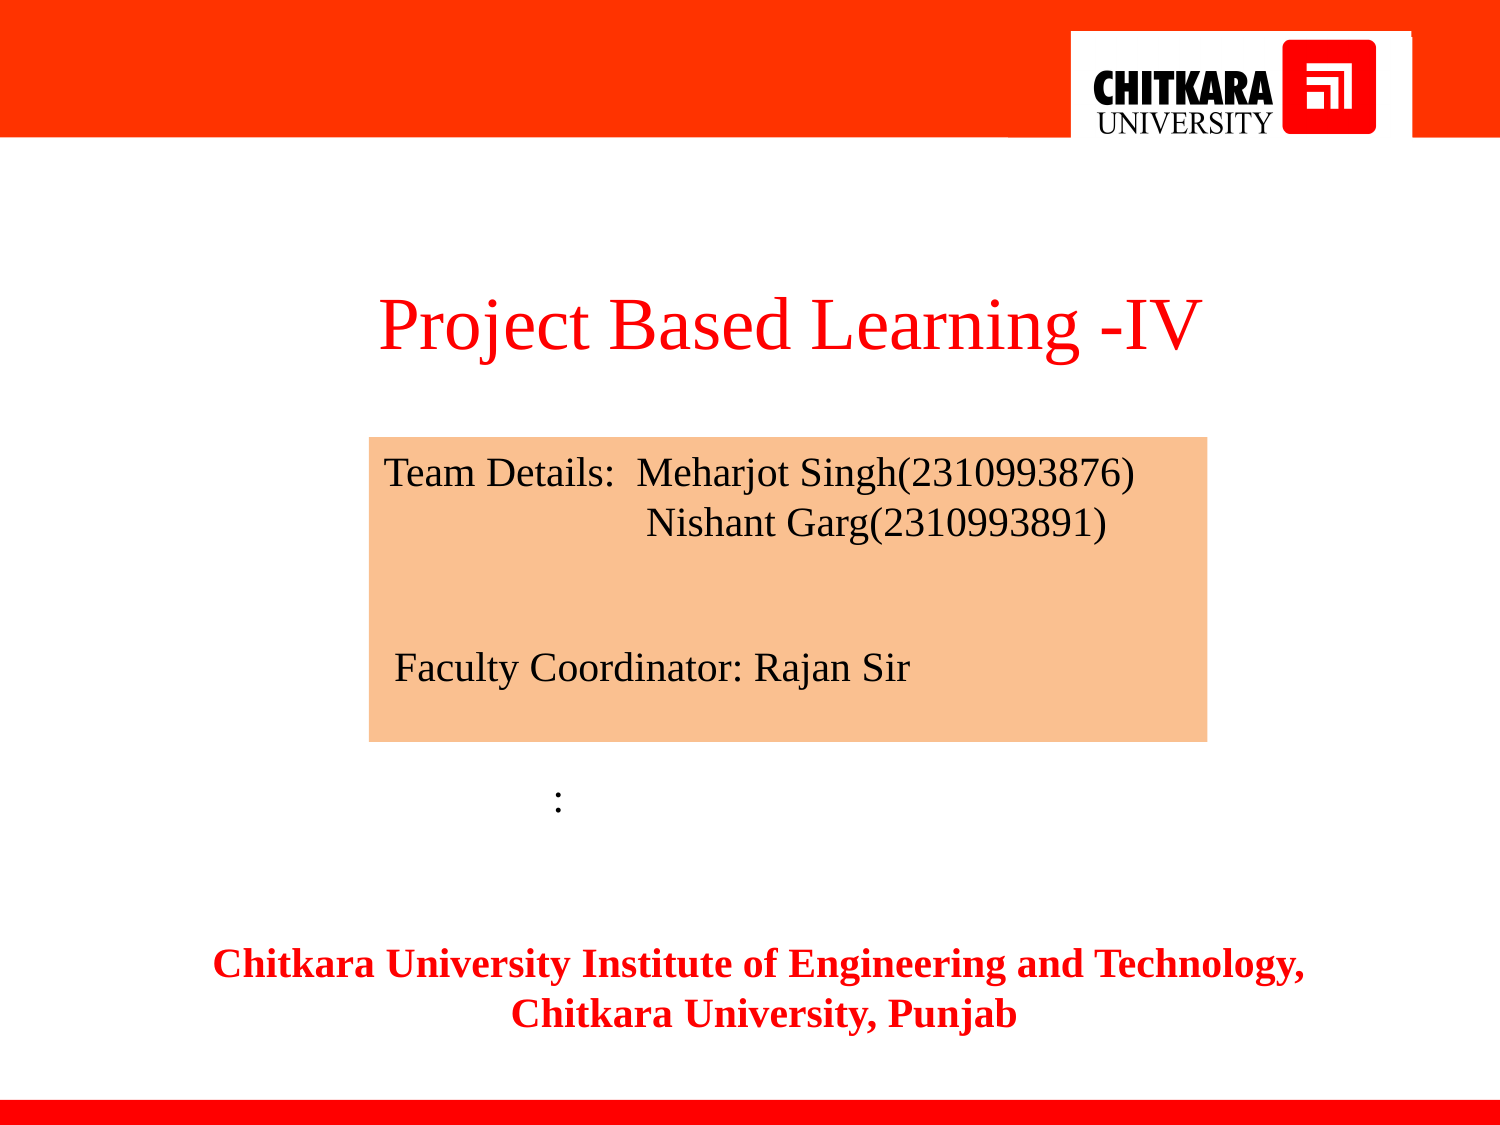

Project Based Learning -IV
Team Details:  Meharjot Singh(2310993876)
                         Nishant Garg(2310993891)

 Faculty Coordinator: Rajan Sir

:

Chitkara University Institute of Engineering and Technology,
Chitkara University, Punjab